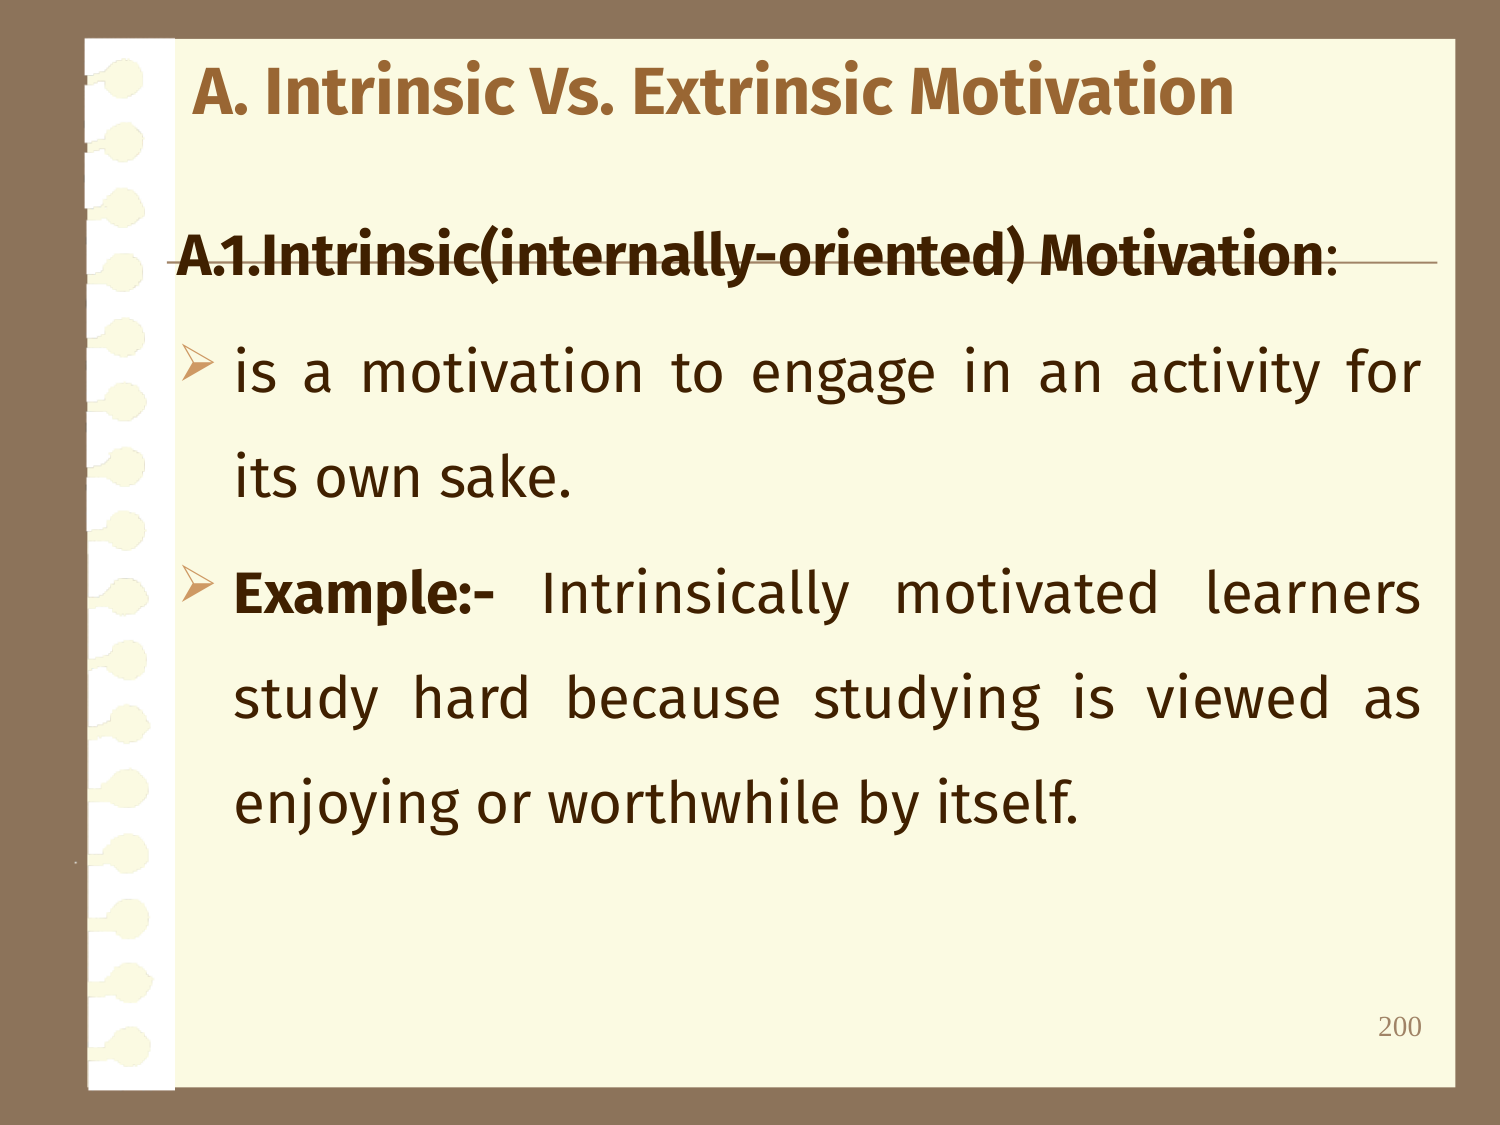

# A. Intrinsic Vs. Extrinsic Motivation
A.1.Intrinsic(internally-oriented) Motivation:
is a motivation to engage in an activity for its own sake.
Example:- Intrinsically motivated learners study hard because studying is viewed as enjoying or worthwhile by itself.

200